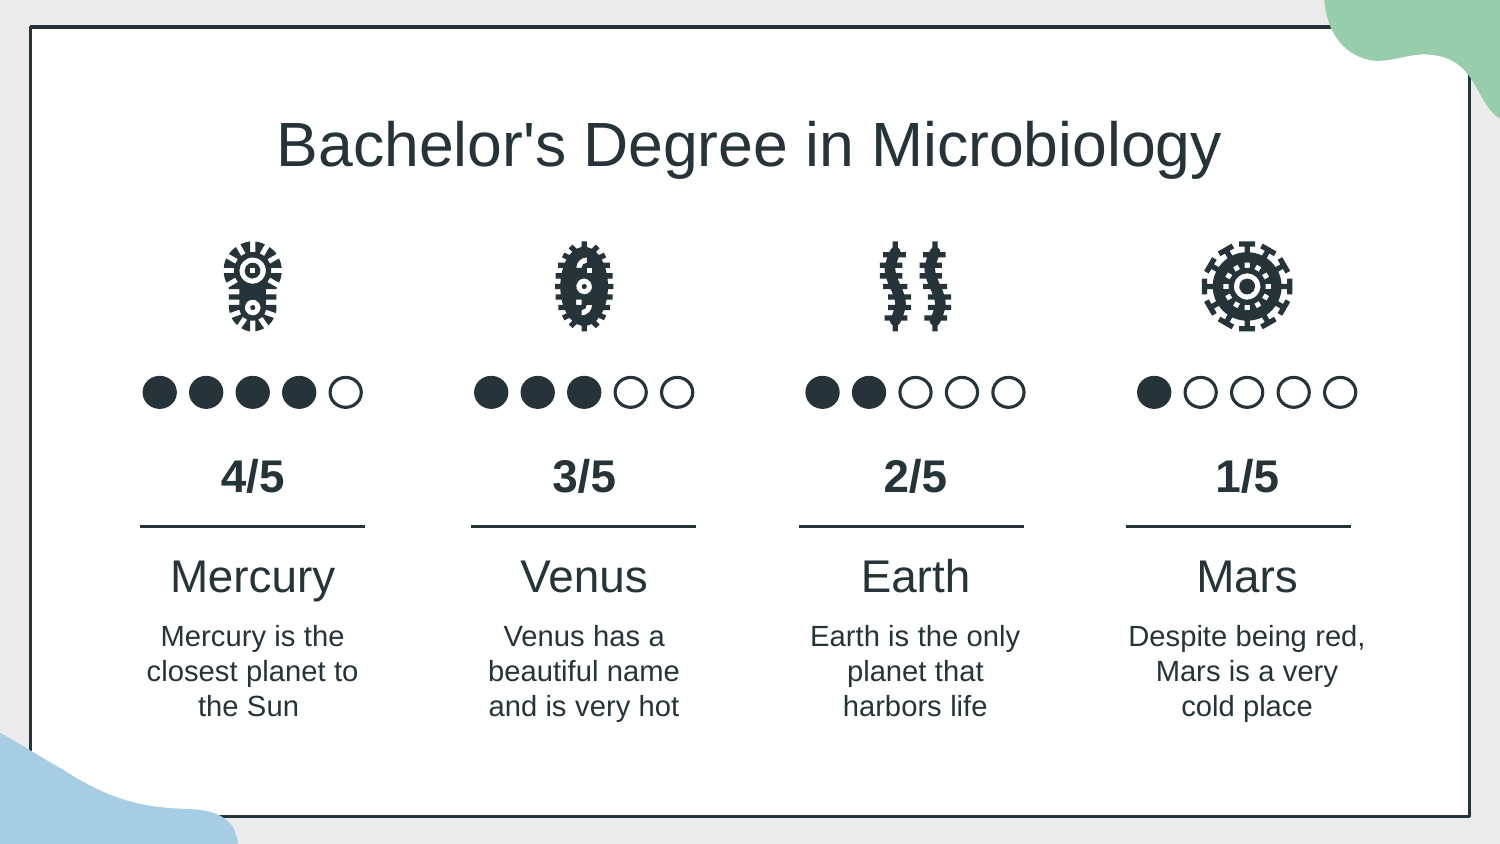

# Bachelor's Degree in Microbiology

4/5
Mercury
Mercury is the closest planet to the Sun
3/5
Venus
Venus has a beautiful name and is very hot
2/5
Earth
Earth is the only planet that harbors life
1/5
Mars
Despite being red, Mars is a very cold place